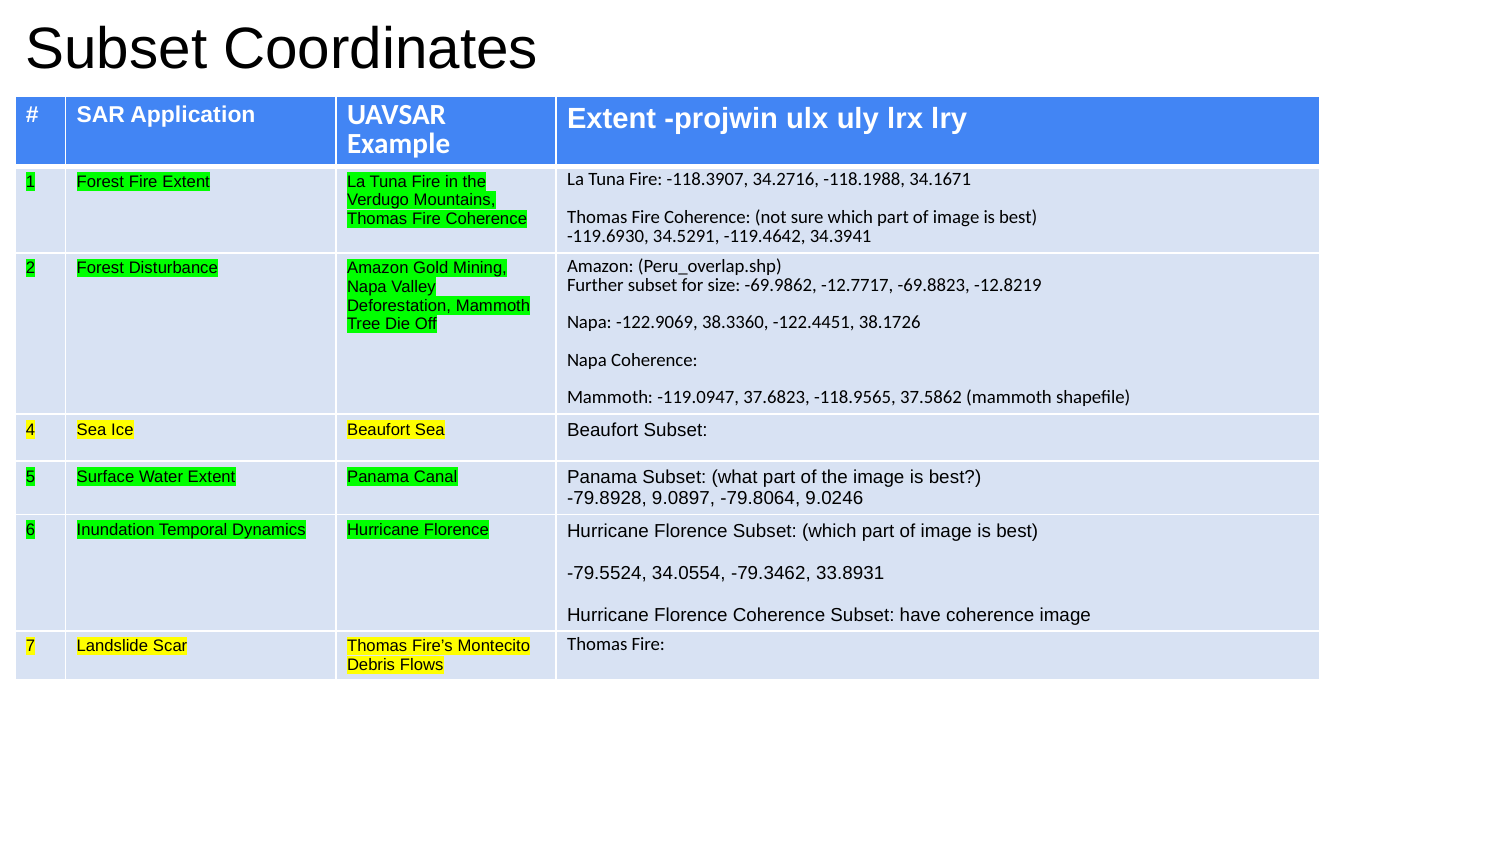

# Subset Coordinates
| # | SAR Application | UAVSAR Example | Extent -projwin ulx uly lrx lry |
| --- | --- | --- | --- |
| 1 | Forest Fire Extent | La Tuna Fire in the Verdugo Mountains, Thomas Fire Coherence | La Tuna Fire: -118.3907, 34.2716, -118.1988, 34.1671 Thomas Fire Coherence: (not sure which part of image is best) -119.6930, 34.5291, -119.4642, 34.3941 |
| 2 | Forest Disturbance | Amazon Gold Mining, Napa Valley Deforestation, Mammoth Tree Die Off | Amazon: (Peru\_overlap.shp) Further subset for size: -69.9862, -12.7717, -69.8823, -12.8219 Napa: -122.9069, 38.3360, -122.4451, 38.1726 Napa Coherence: Mammoth: -119.0947, 37.6823, -118.9565, 37.5862 (mammoth shapefile) |
| 4 | Sea Ice | Beaufort Sea | Beaufort Subset: |
| 5 | Surface Water Extent | Panama Canal | Panama Subset: (what part of the image is best?) -79.8928, 9.0897, -79.8064, 9.0246 |
| 6 | Inundation Temporal Dynamics | Hurricane Florence | Hurricane Florence Subset: (which part of image is best) -79.5524, 34.0554, -79.3462, 33.8931 Hurricane Florence Coherence Subset: have coherence image |
| 7 | Landslide Scar | Thomas Fire’s Montecito Debris Flows | Thomas Fire: |